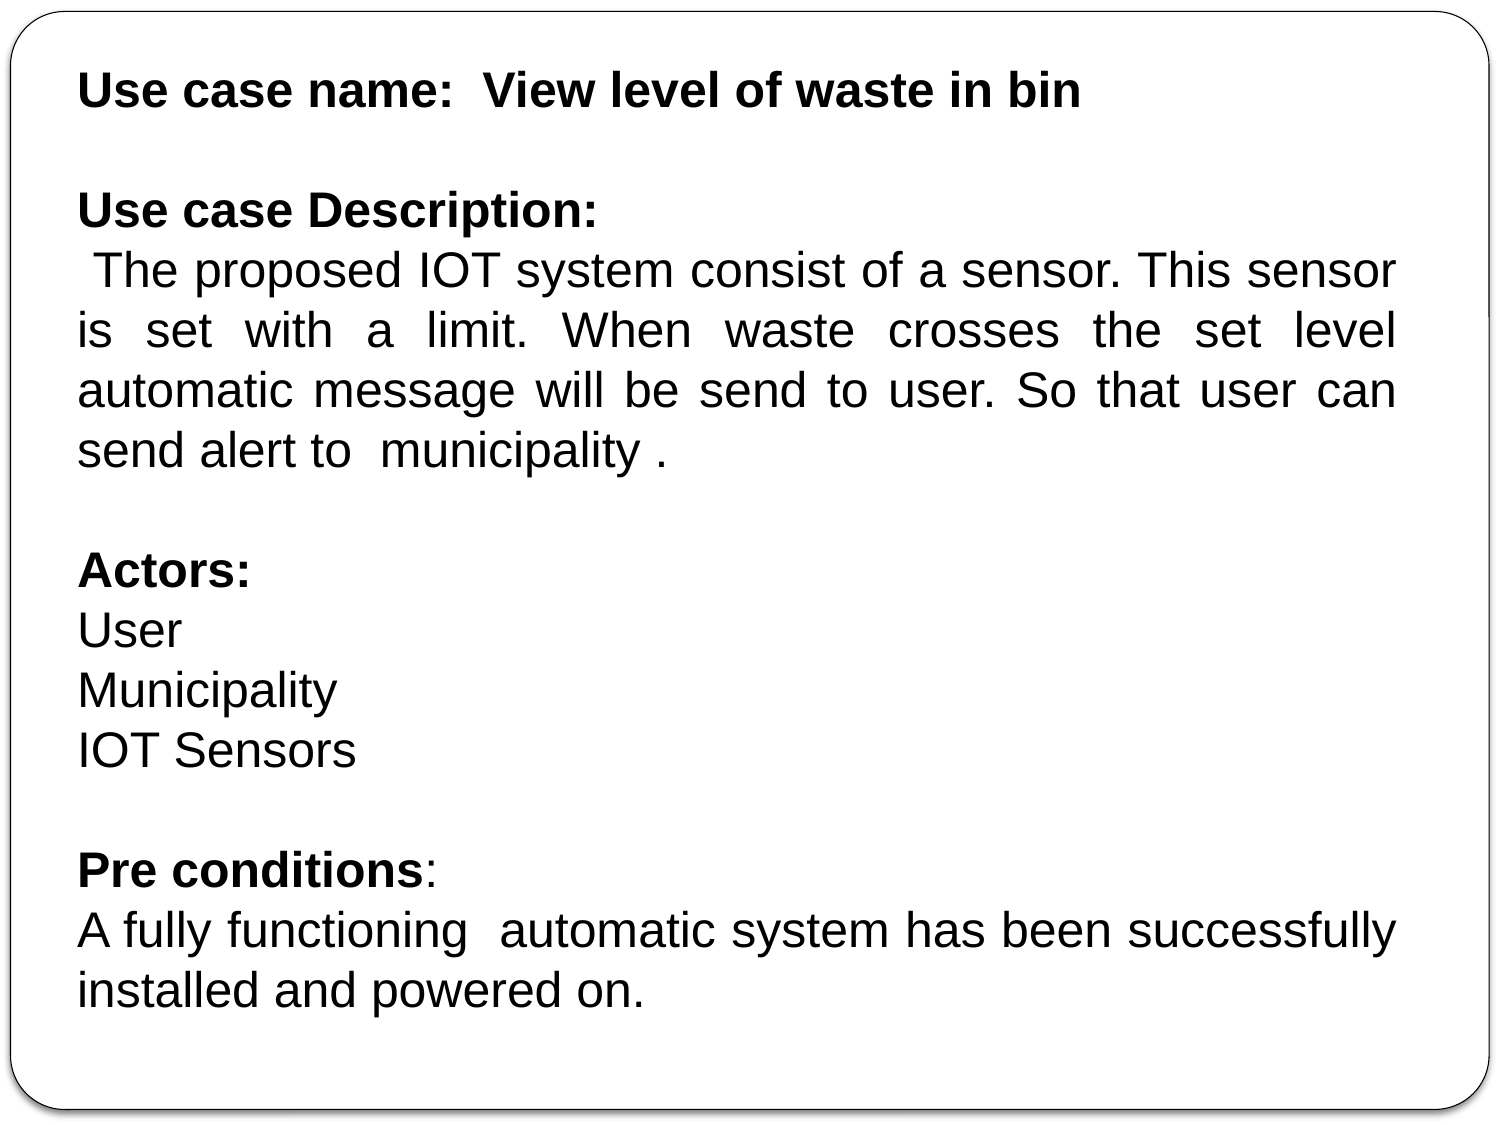

Use case name:  View level of waste in bin

Use case Description:
 The proposed IOT system consist of a sensor. This sensor is set with a limit. When waste crosses the set level automatic message will be send to user. So that user can send alert to  municipality .

Actors:
User
Municipality
IOT Sensors
Pre conditions:
A fully functioning  automatic system has been successfully installed and powered on.